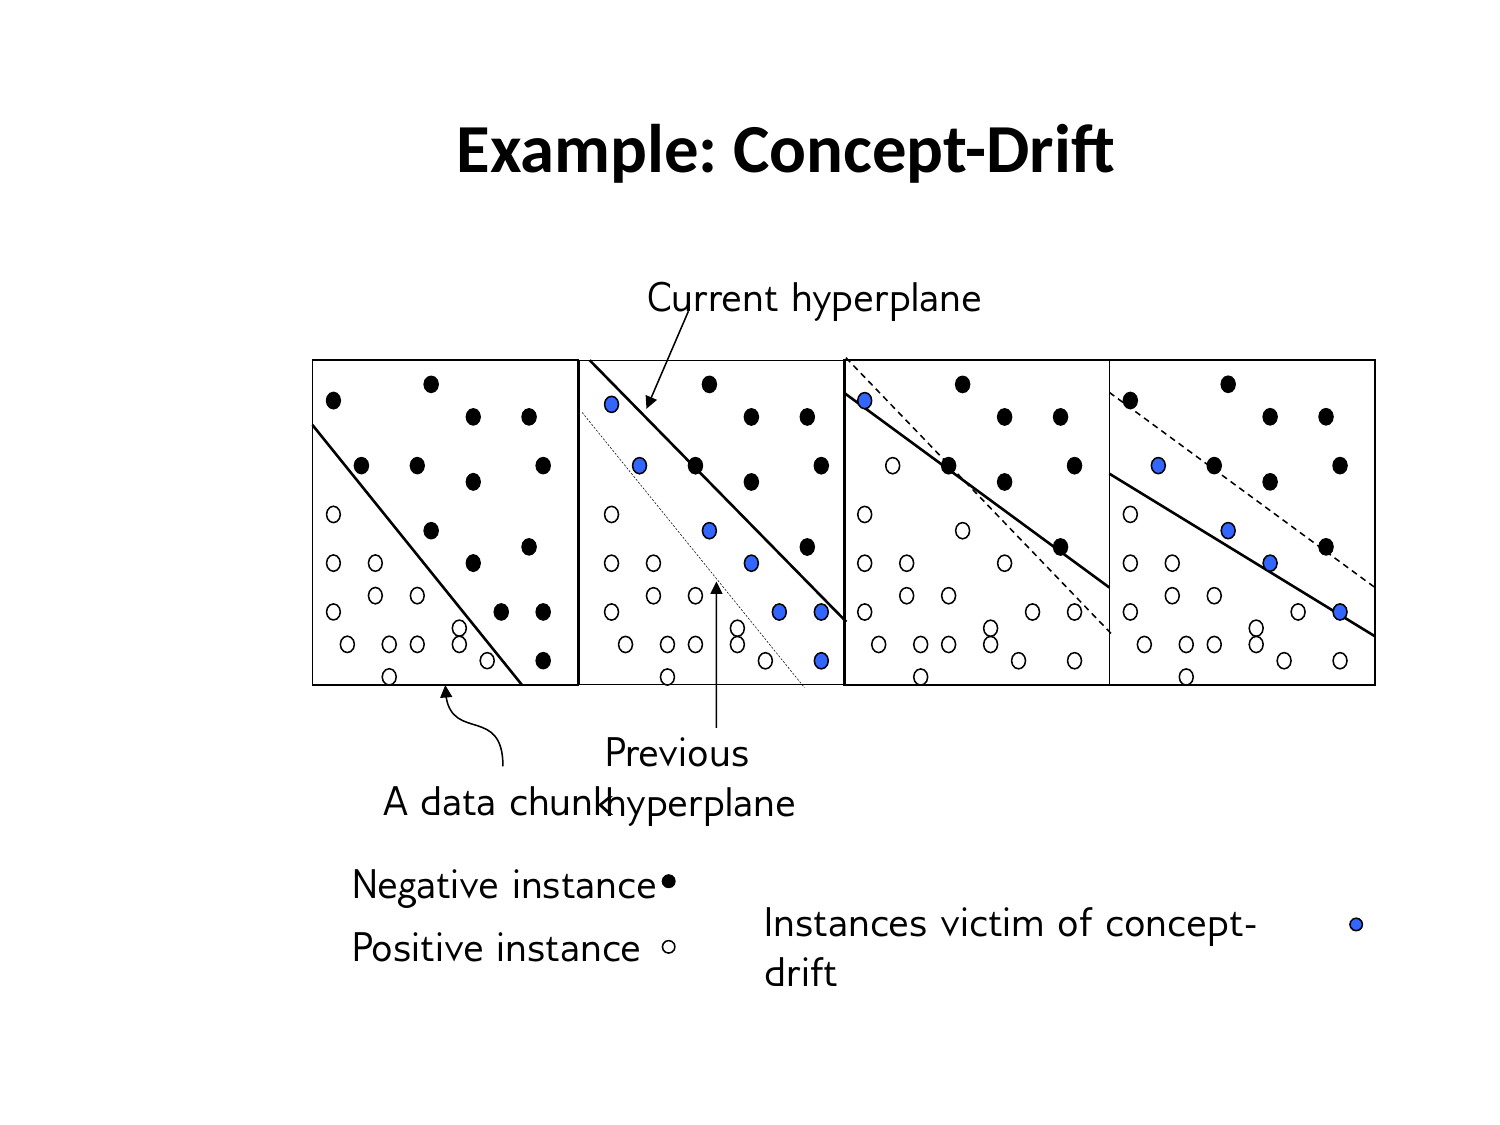

Example: Concept-Drift
Current hyperplane

Previous hyperplane

A data chunk
Negative instance

Instances victim of concept-drift
Positive instance